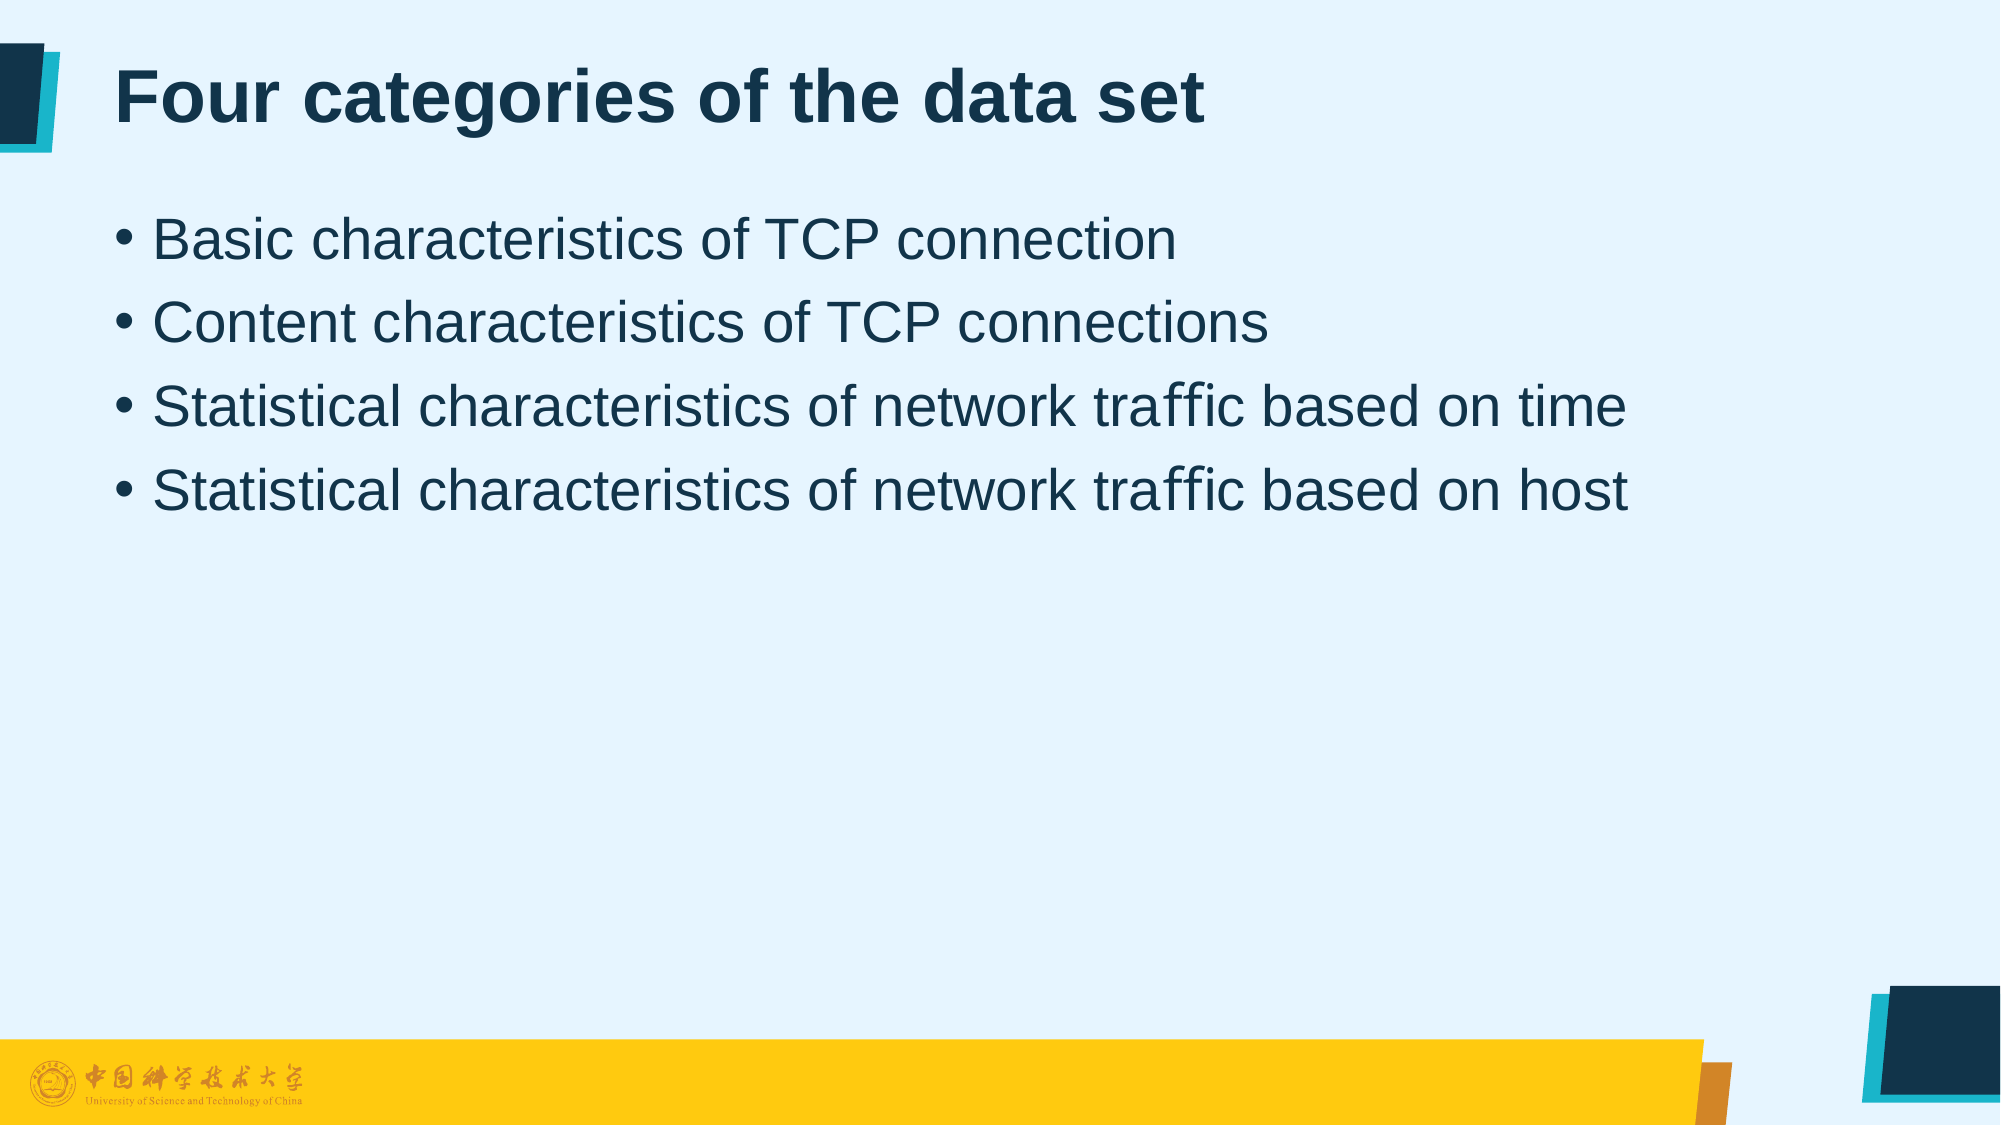

# Four categories of the data set
Basic characteristics of TCP connection
Content characteristics of TCP connections
Statistical characteristics of network traﬃc based on time
Statistical characteristics of network traﬃc based on host